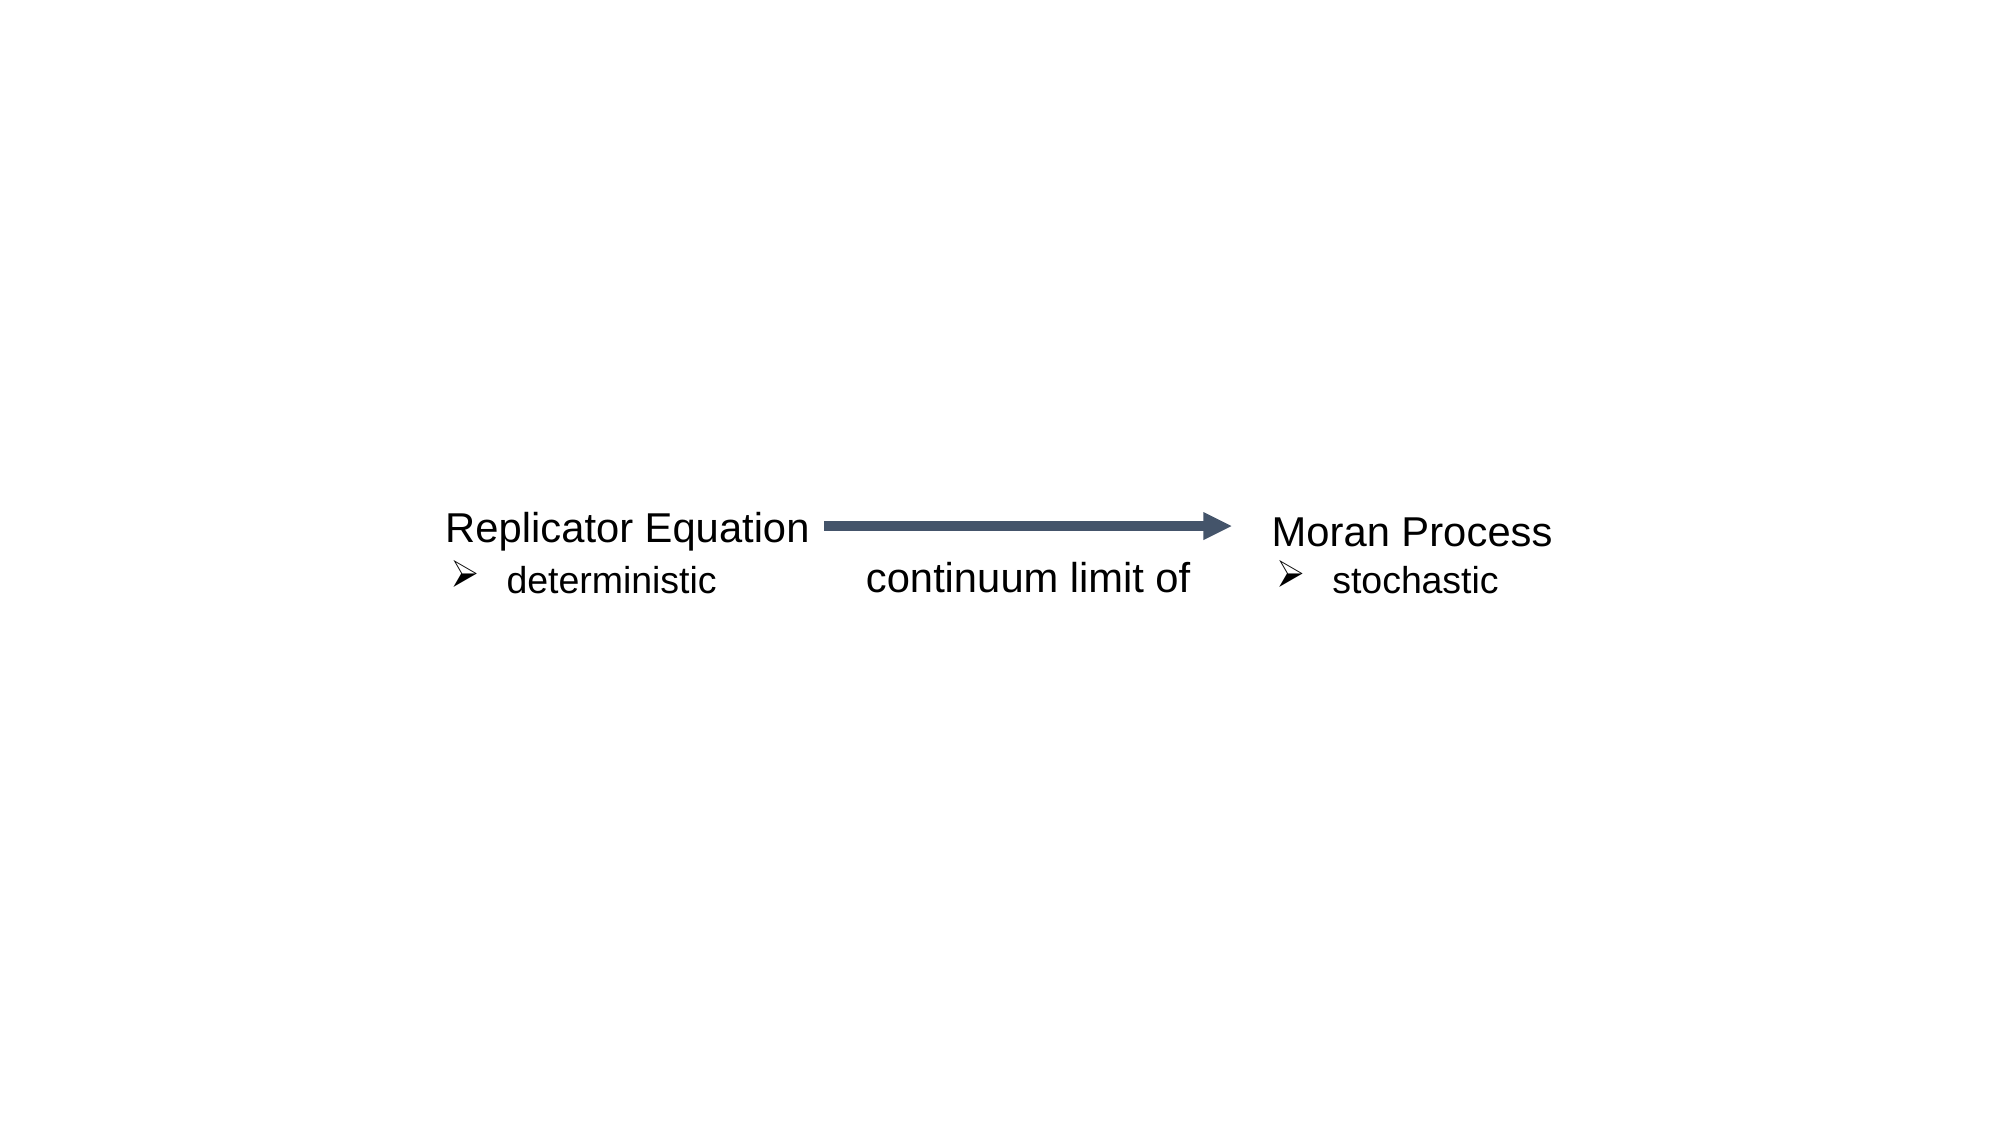

Replicator Equation
Moran Process
continuum limit of
deterministic
stochastic